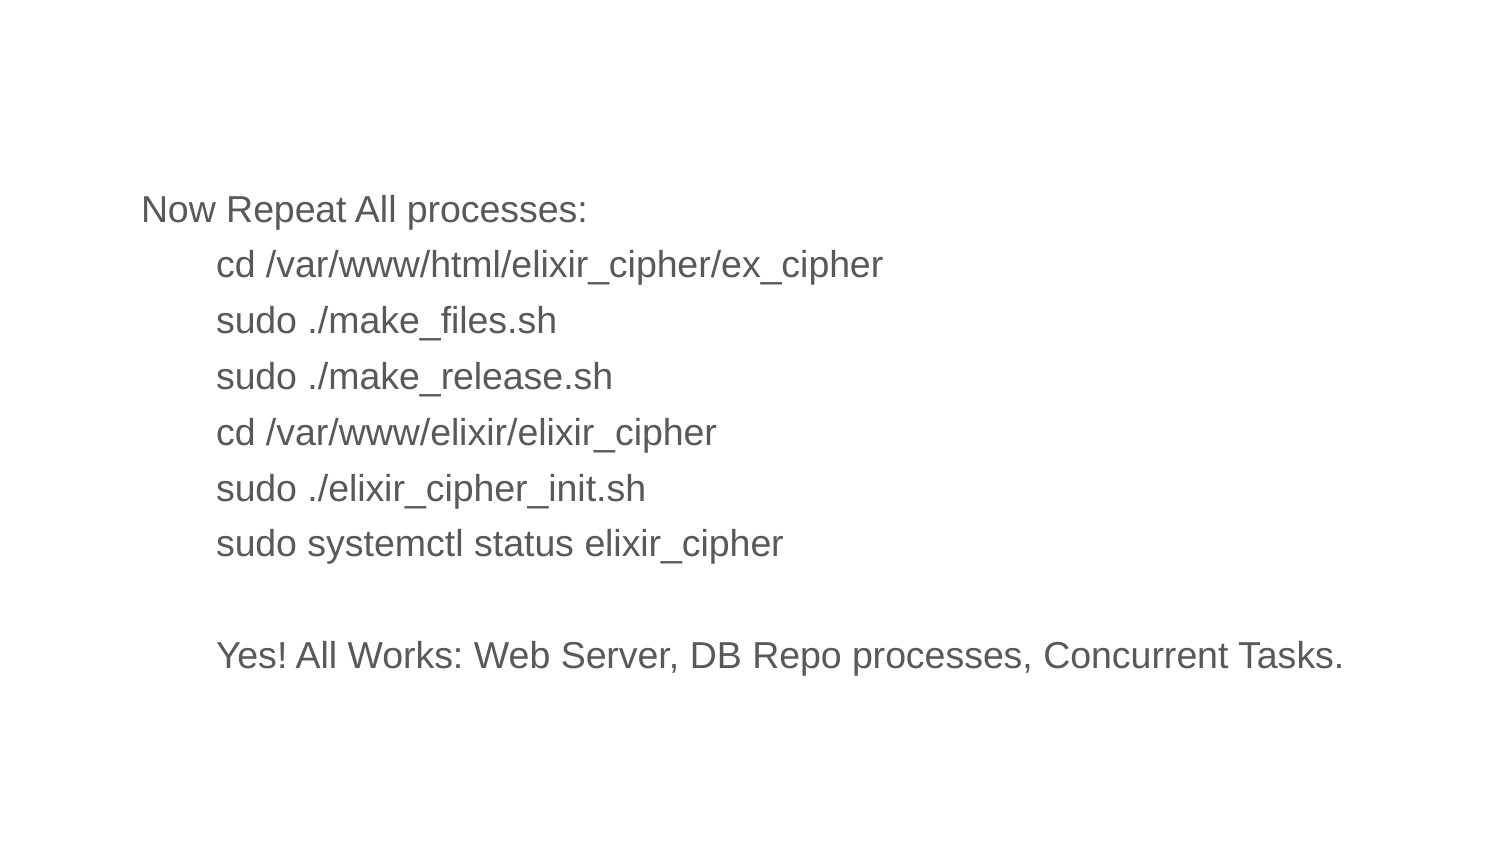

#
Now Repeat All processes:
	cd /var/www/html/elixir_cipher/ex_cipher
	sudo ./make_files.sh
	sudo ./make_release.sh
	cd /var/www/elixir/elixir_cipher
	sudo ./elixir_cipher_init.sh
	sudo systemctl status elixir_cipher

	Yes! All Works: Web Server, DB Repo processes, Concurrent Tasks.